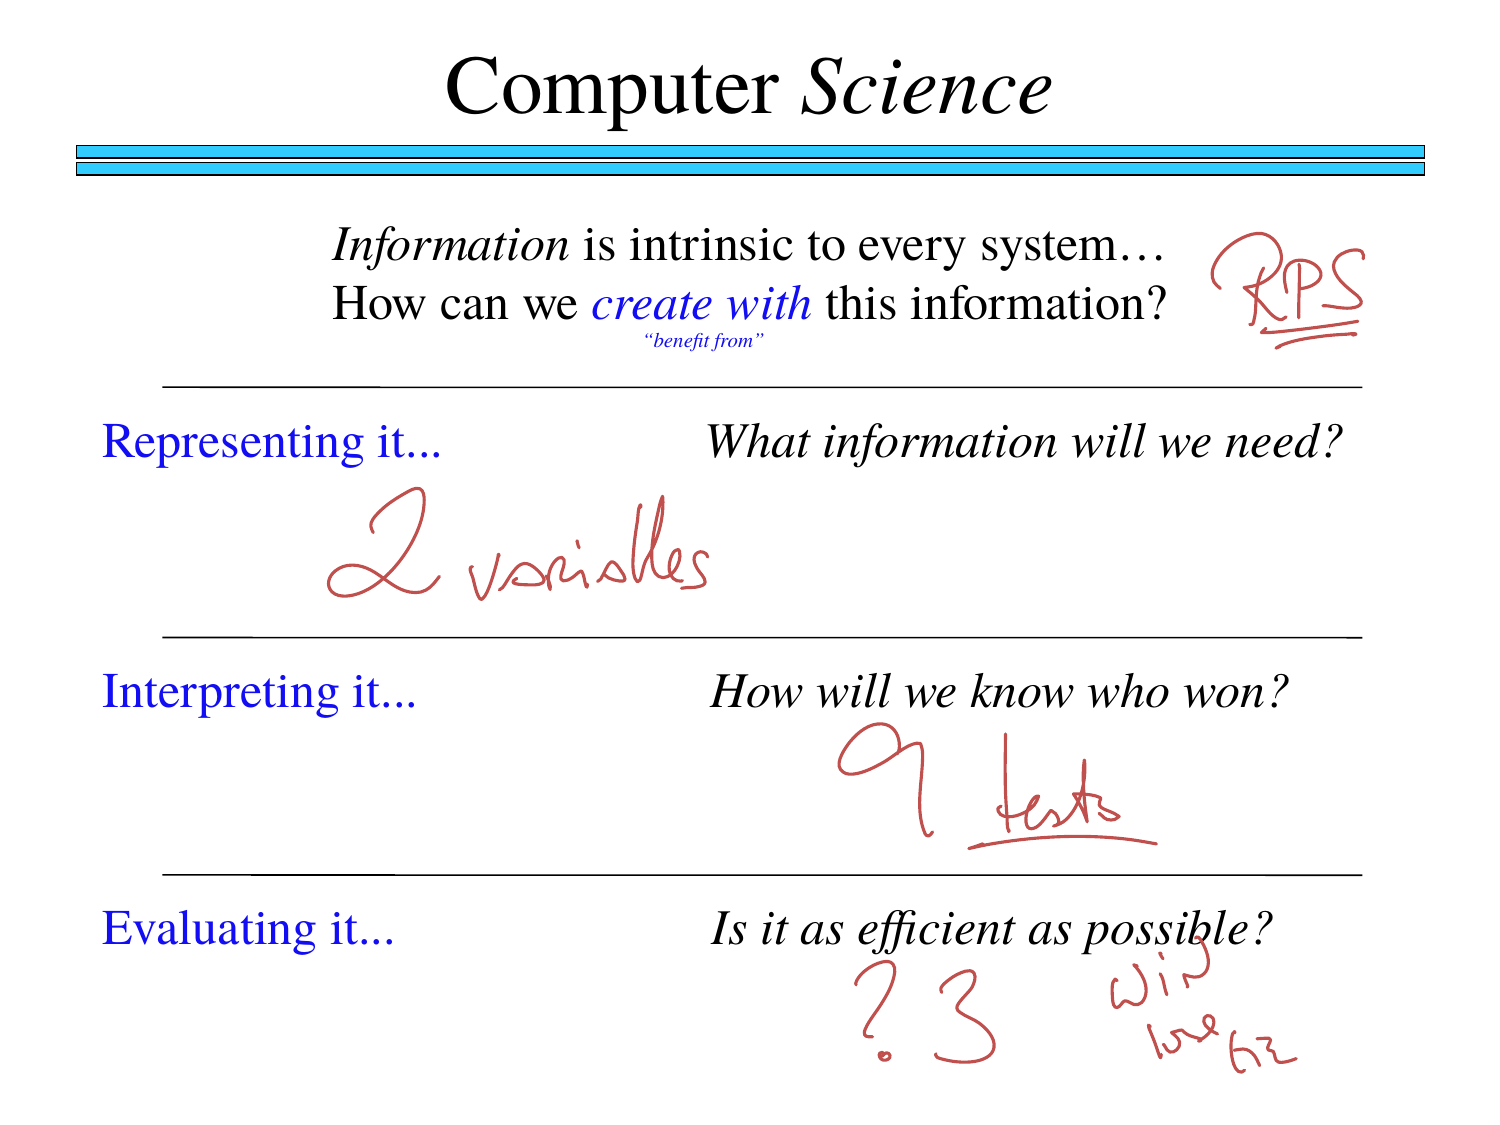

Computer Science

Information is intrinsic to every system…

How can we create with this information?
“benefit from”
Representing it...
What information will we need?

Interpreting it...
How will we know who won?

Evaluating it...
Is it as efficient as possible?